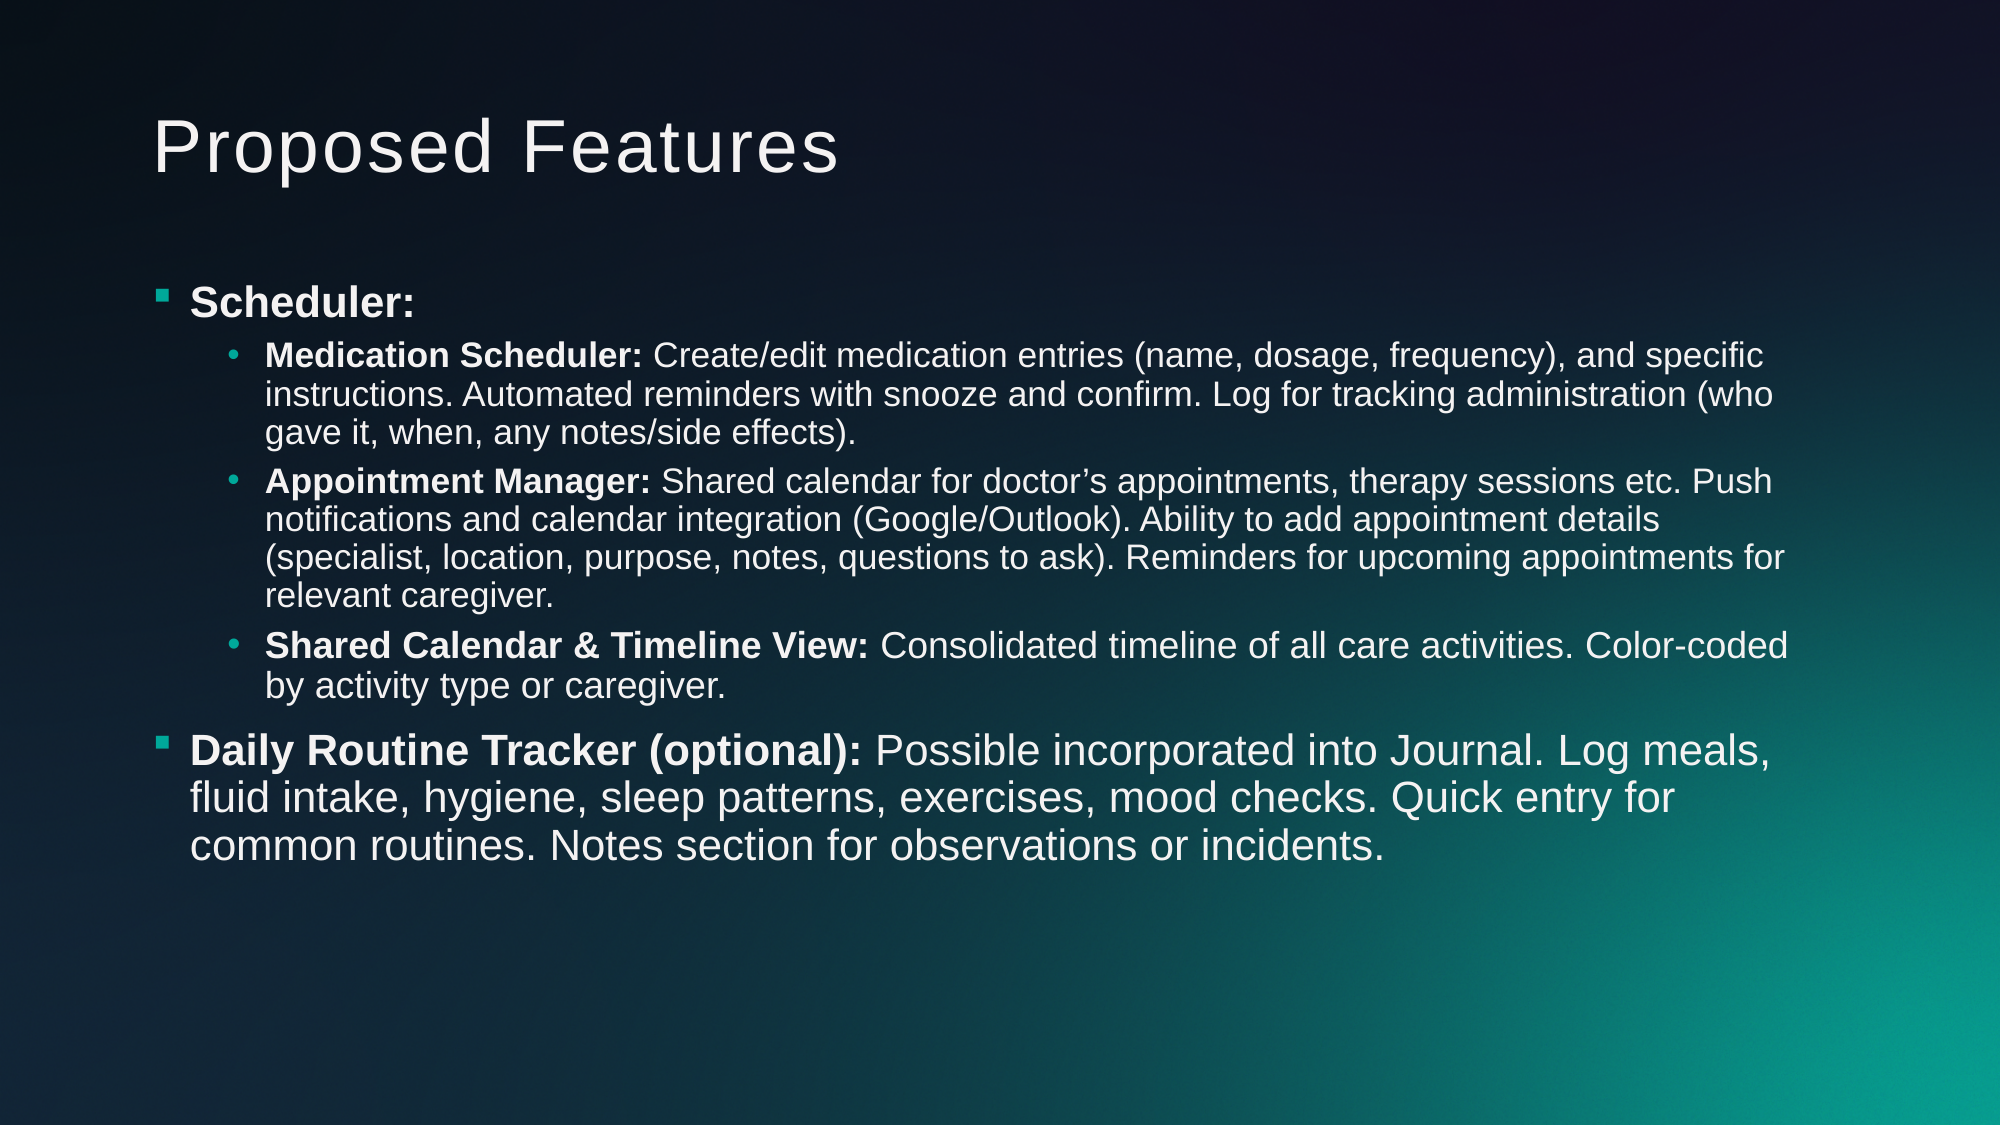

Proposed Features

Scheduler:
Medication Scheduler: Create/edit medication entries (name, dosage, frequency), and specific instructions. Automated reminders with snooze and confirm. Log for tracking administration (who gave it, when, any notes/side effects).
Appointment Manager: Shared calendar for doctor’s appointments, therapy sessions etc. Push notifications and calendar integration (Google/Outlook). Ability to add appointment details (specialist, location, purpose, notes, questions to ask). Reminders for upcoming appointments for relevant caregiver.
Shared Calendar & Timeline View: Consolidated timeline of all care activities. Color-coded by activity type or caregiver.
Daily Routine Tracker (optional): Possible incorporated into Journal. Log meals, fluid intake, hygiene, sleep patterns, exercises, mood checks. Quick entry for common routines. Notes section for observations or incidents.